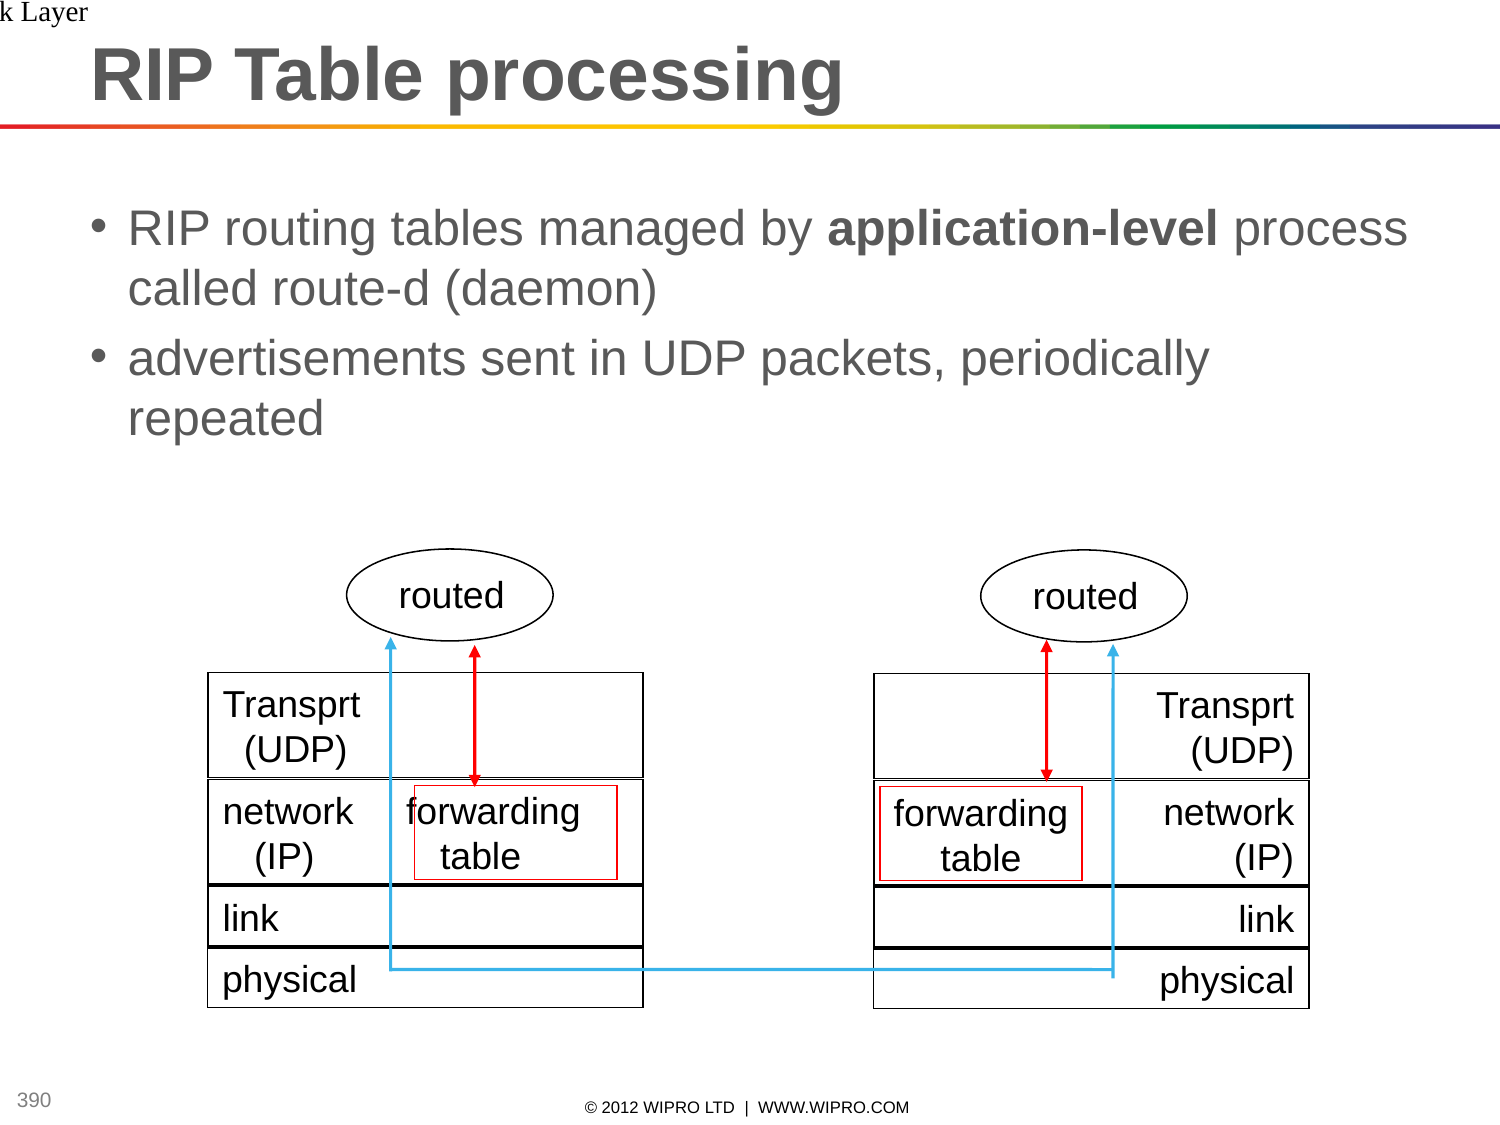

Network Layer
4-390
# RIP Table processing
RIP routing tables managed by application-level process called route-d (daemon)
advertisements sent in UDP packets, periodically repeated

routed

routed

Transprt
  (UDP)
Transprt
  (UDP)
network     forwarding
   (IP)            table
network
   (IP)

forwarding
table
link
link
physical
physical